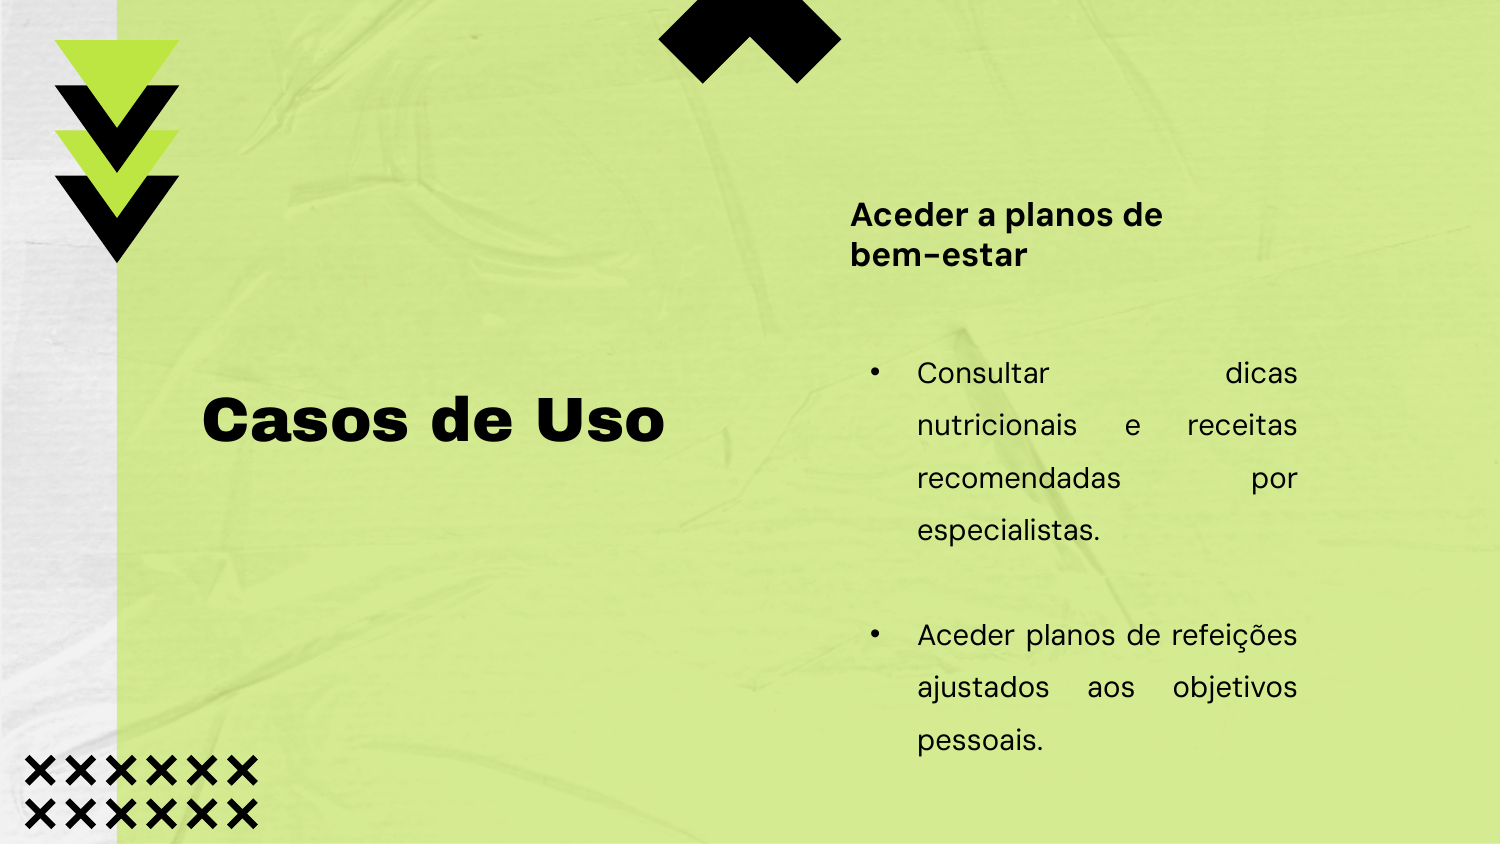

Aceder a planos de bem-estar
Consultar dicas nutricionais e receitas recomendadas por especialistas.

Aceder planos de refeições ajustados aos objetivos pessoais.

# Casos de Uso